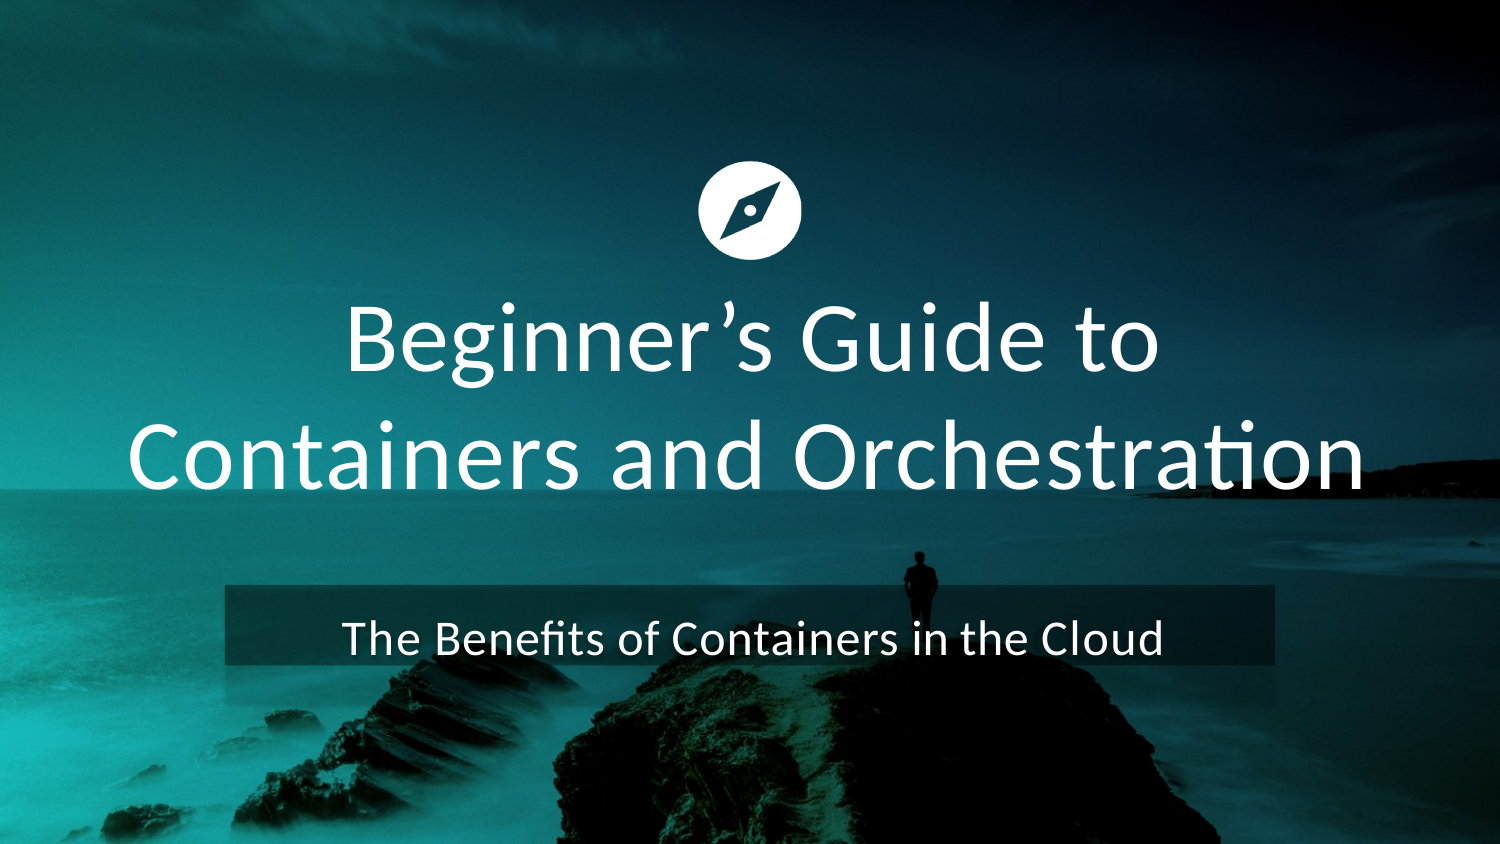

# Beginner’s Guide to  Containers and Orchestration

The Benefits of Containers in the Cloud

Beginner’s Guide to Containers and  Orchestration